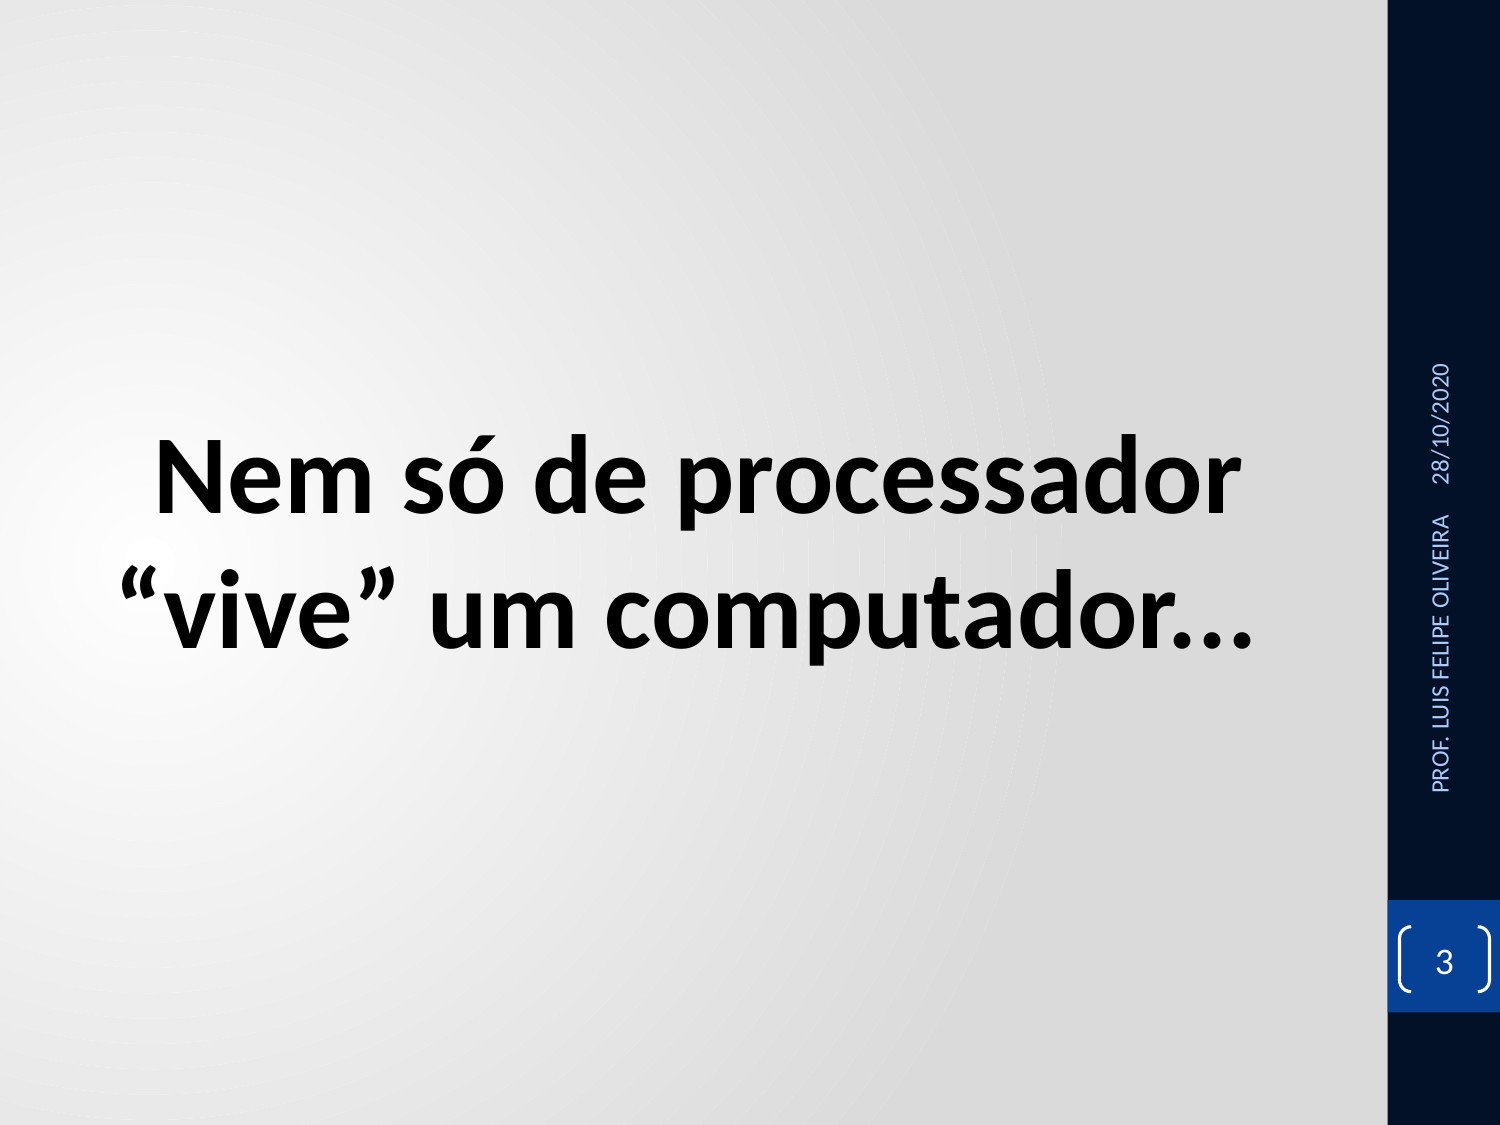

Nem só de processador “vive” um computador...
28/10/2020
PROF. LUIS FELIPE OLIVEIRA
3